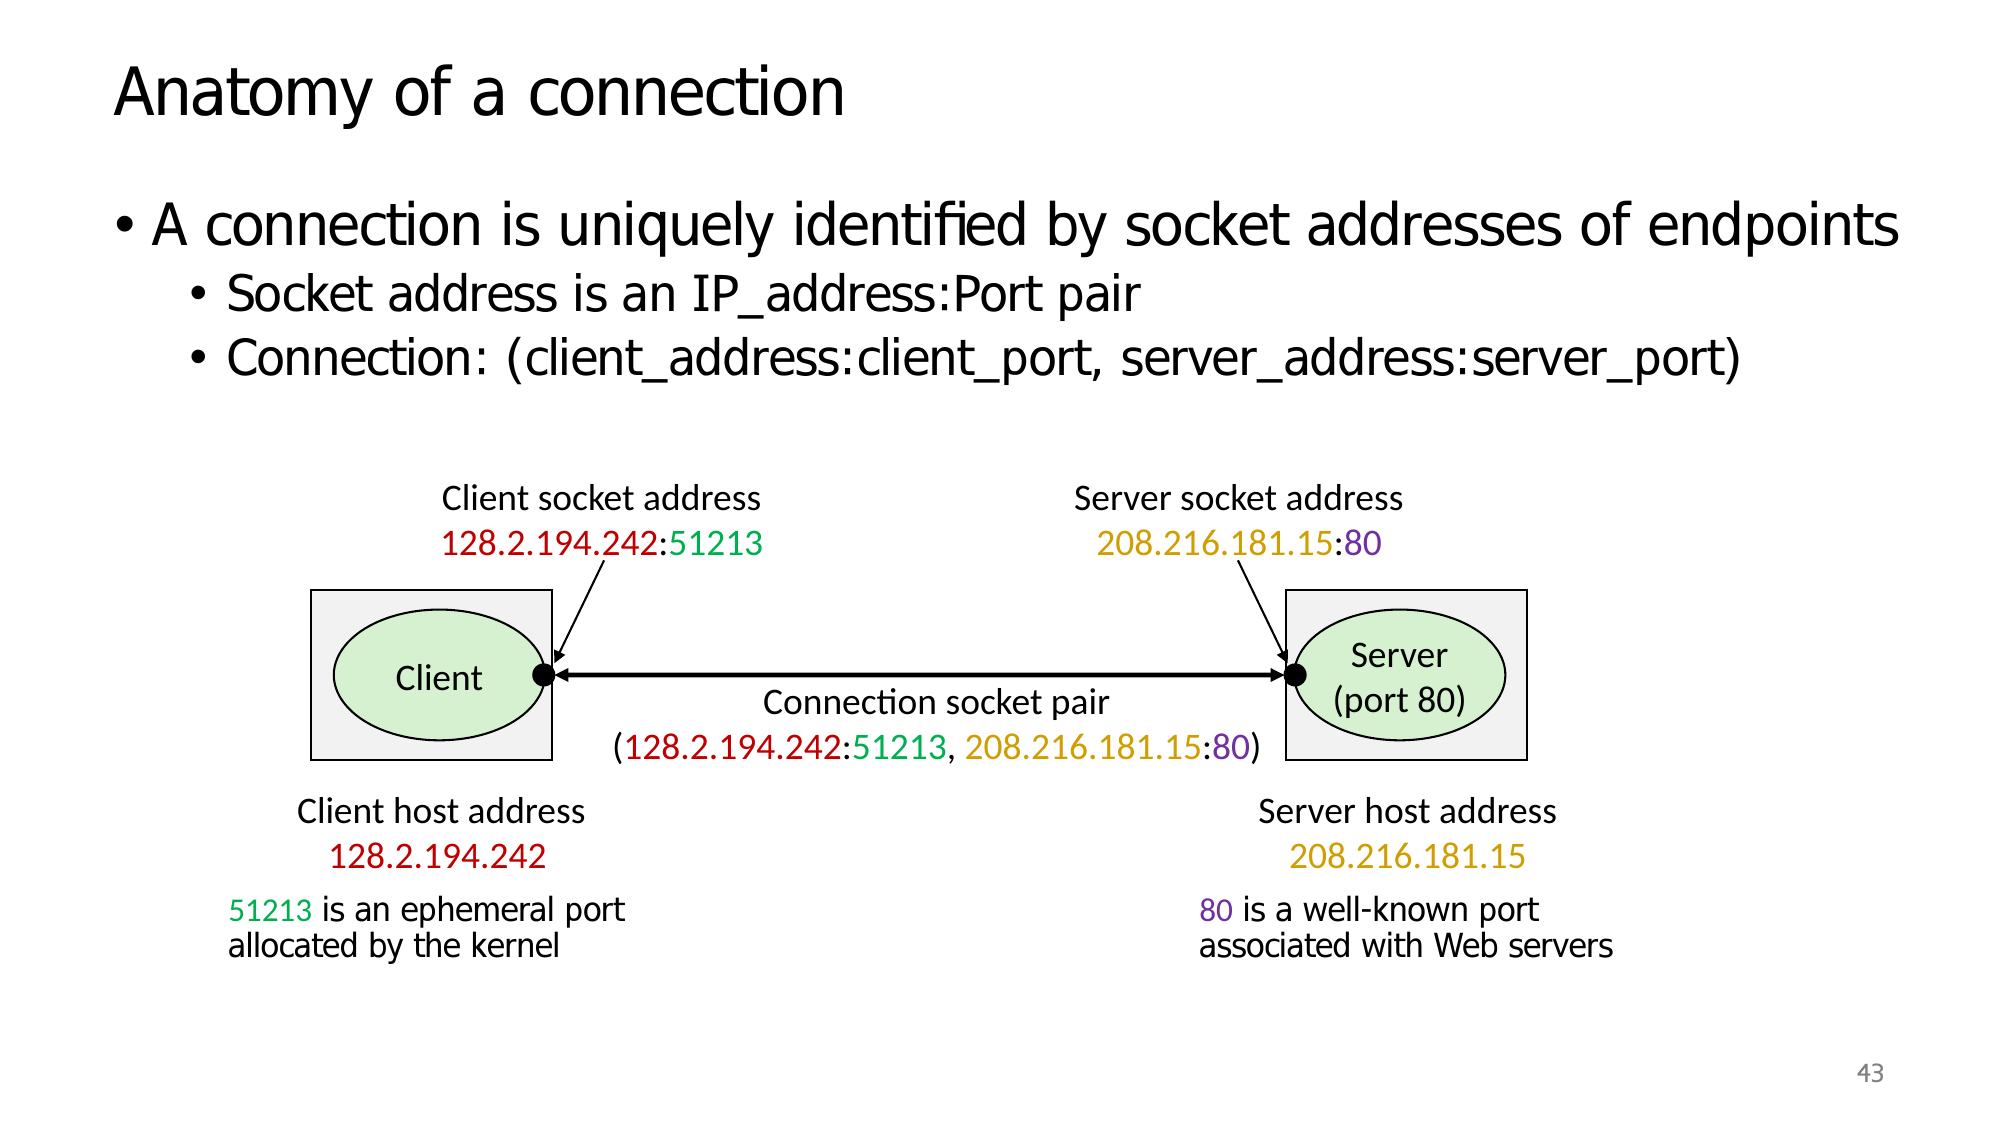

# Anatomy of a connection
A connection is uniquely identified by socket addresses of endpoints
Socket address is an IP_address:Port pair
Connection: (client_address:client_port, server_address:server_port)
Client socket address
128.2.194.242:51213
Server socket address
208.216.181.15:80

Client
Server
(port 80)

Connection socket pair
(128.2.194.242:51213, 208.216.181.15:80)

Client host address
128.2.194.242
Server host address
208.216.181.15
51213 is an ephemeral port
allocated by the kernel
80 is a well-known port
associated with Web servers
43